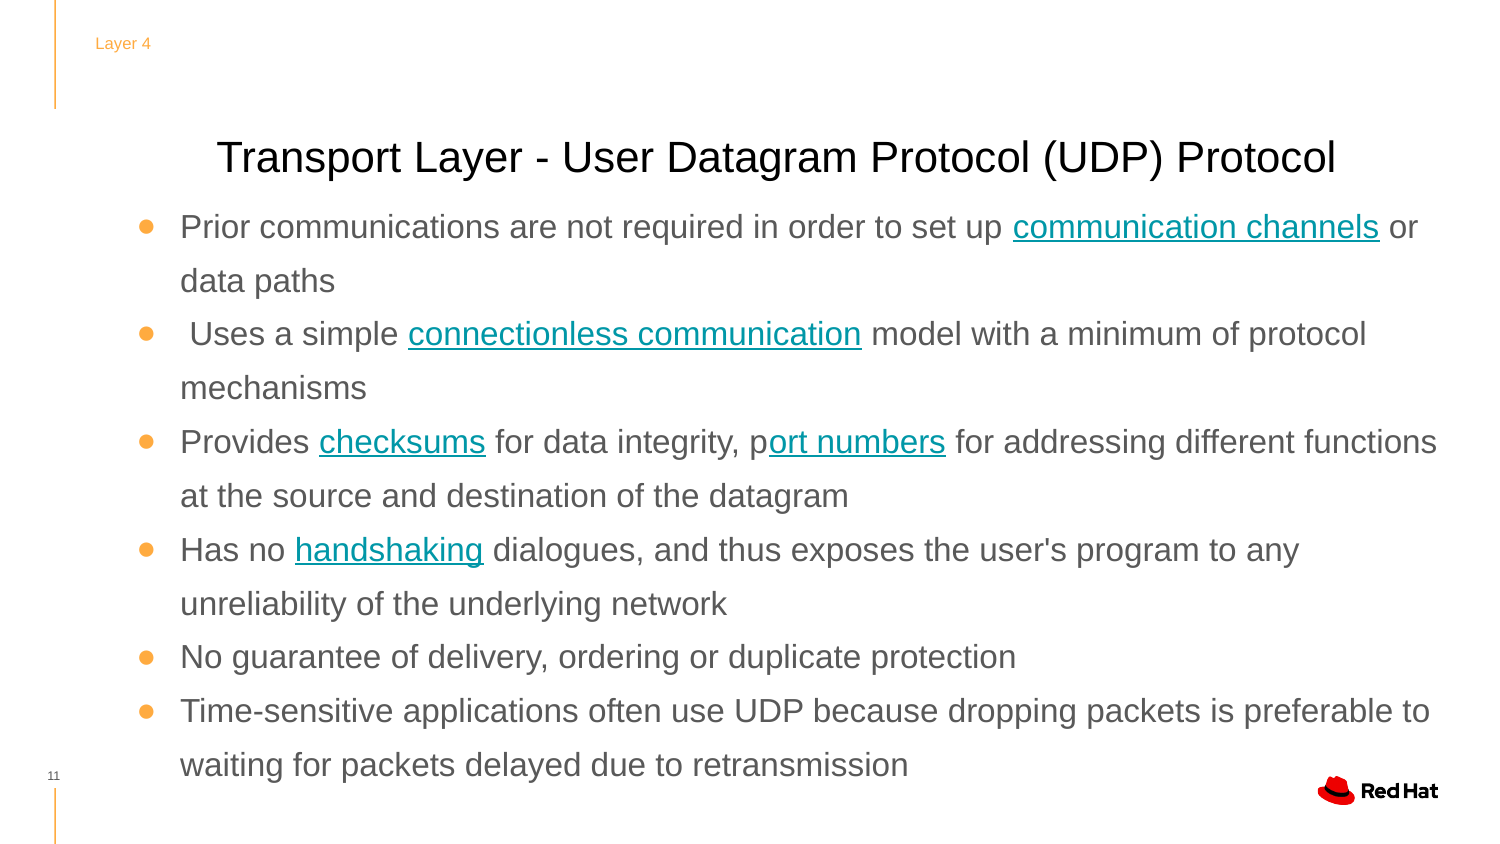

Layer 4
# Transport Layer - User Datagram Protocol (UDP) Protocol
Prior communications are not required in order to set up communication channels or data paths
 Uses a simple connectionless communication model with a minimum of protocol mechanisms
Provides checksums for data integrity, port numbers for addressing different functions at the source and destination of the datagram
Has no handshaking dialogues, and thus exposes the user's program to any unreliability of the underlying network
No guarantee of delivery, ordering or duplicate protection
Time-sensitive applications often use UDP because dropping packets is preferable to waiting for packets delayed due to retransmission
11